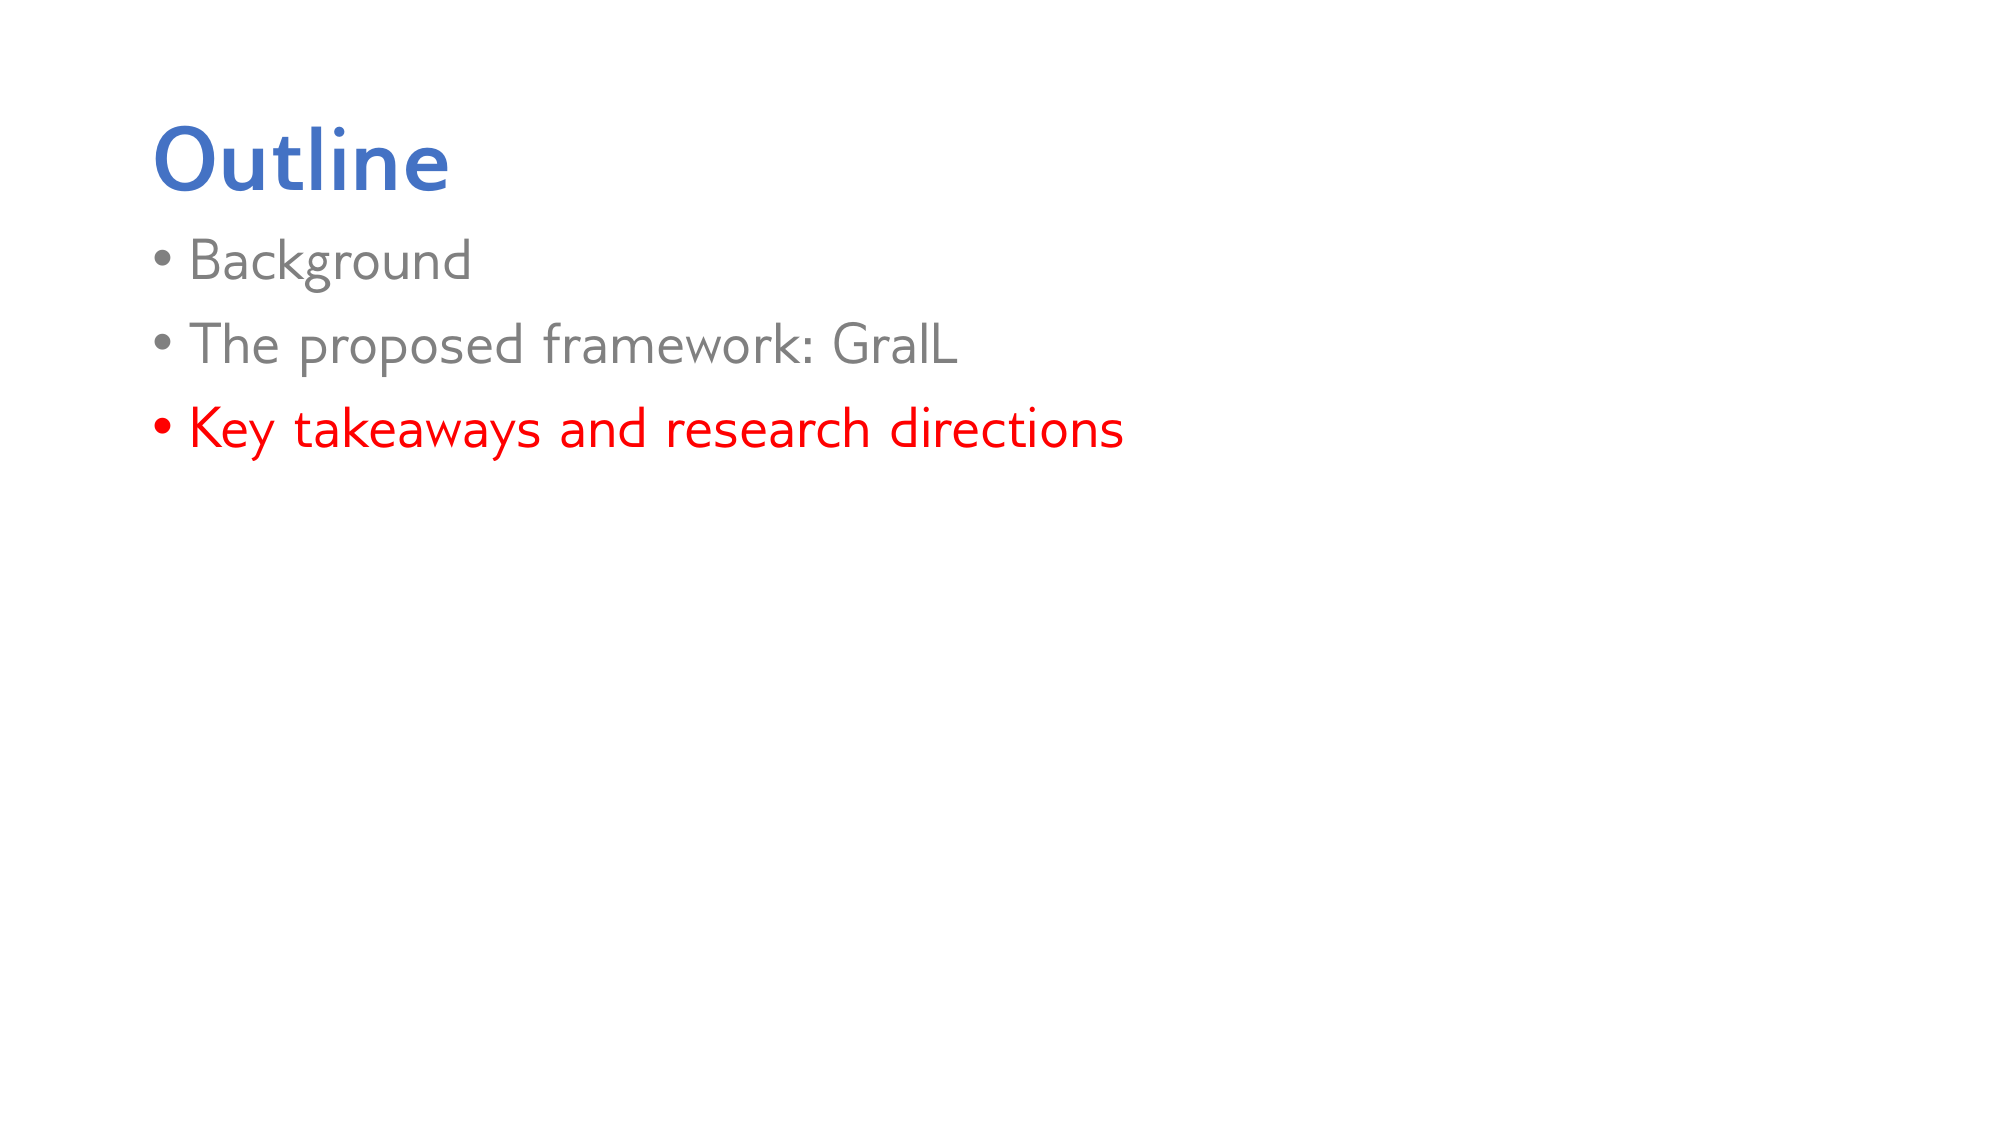

# Outline
Background
The proposed framework: GraIL
Key takeaways and research directions